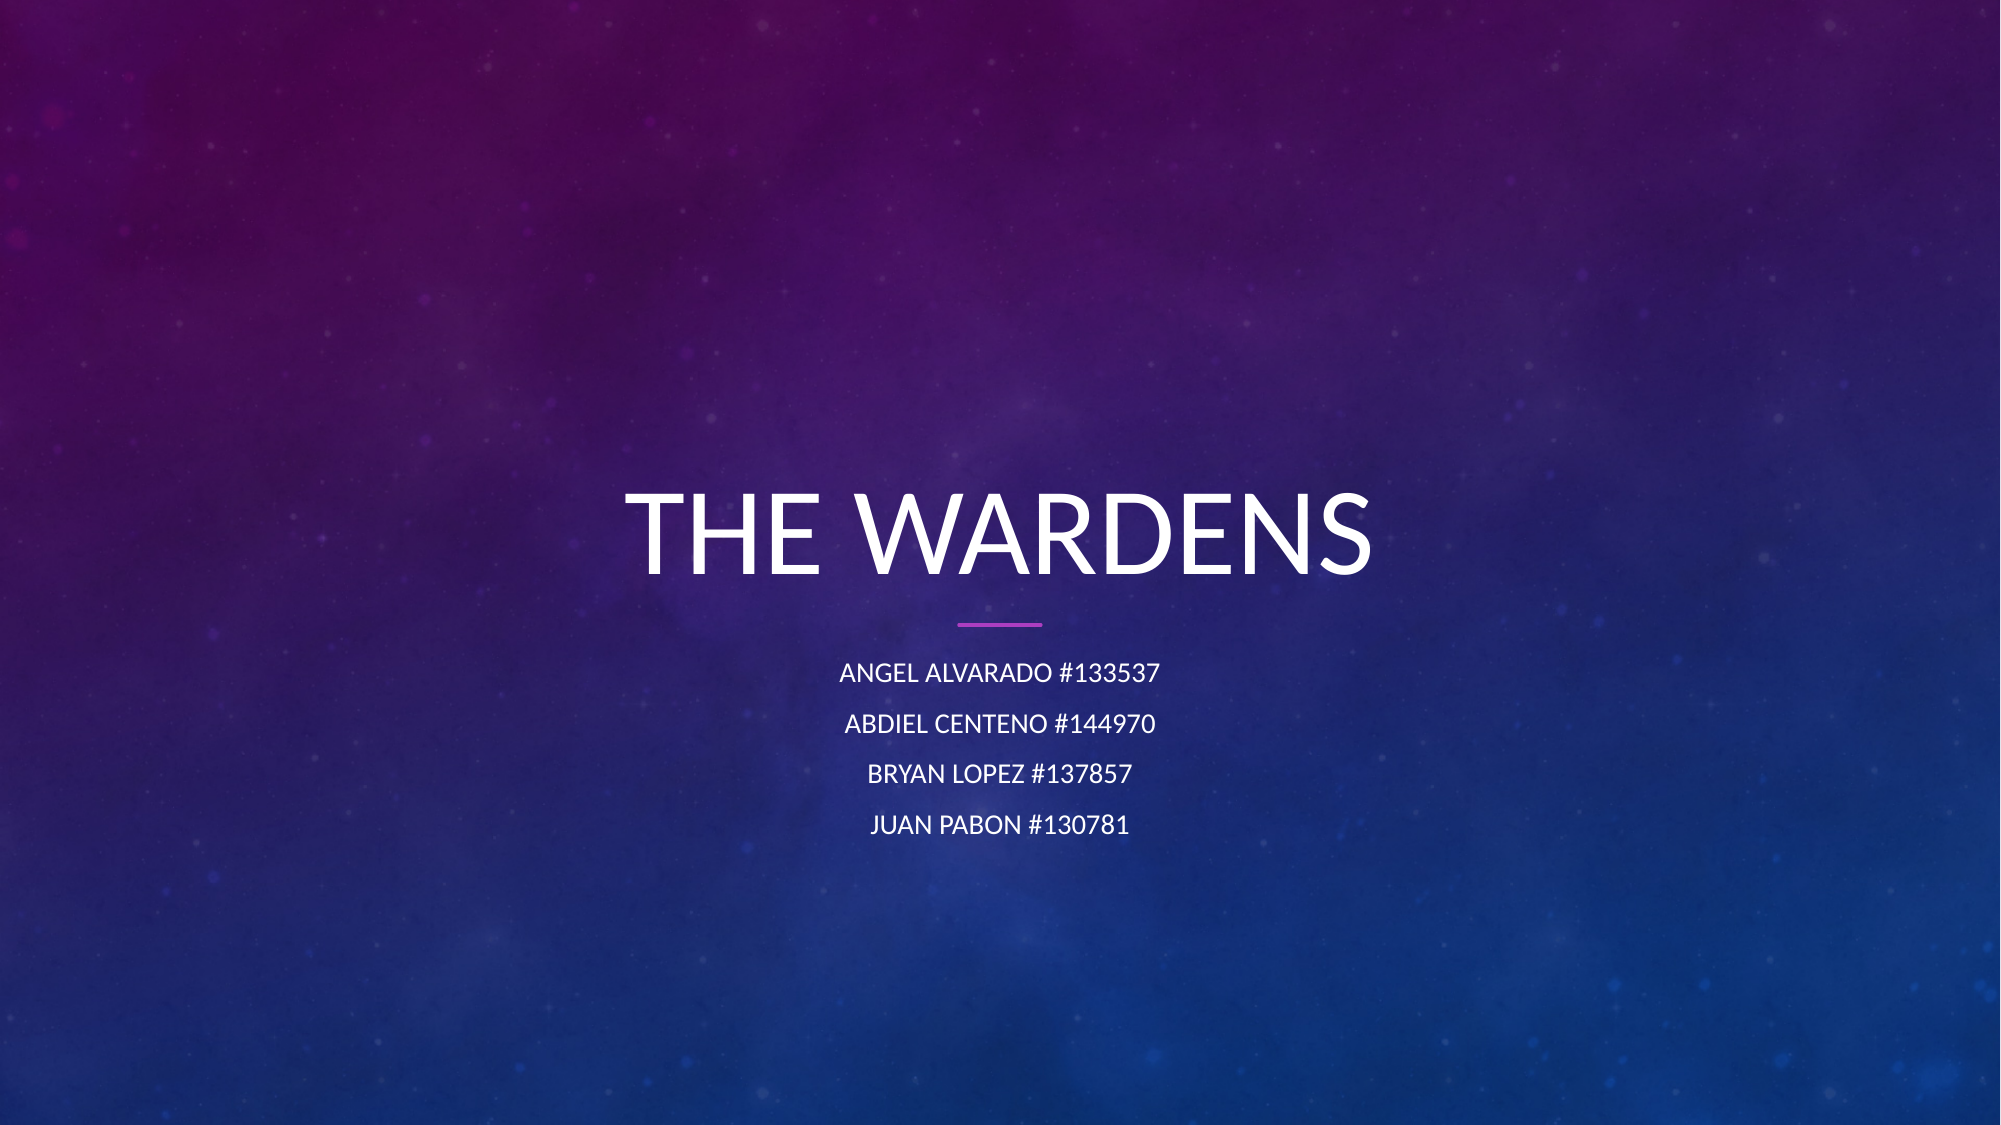

# The wardens
Angel Alvarado #133537
Abdiel Centeno #144970
Bryan Lopez #137857
Juan pabon #130781